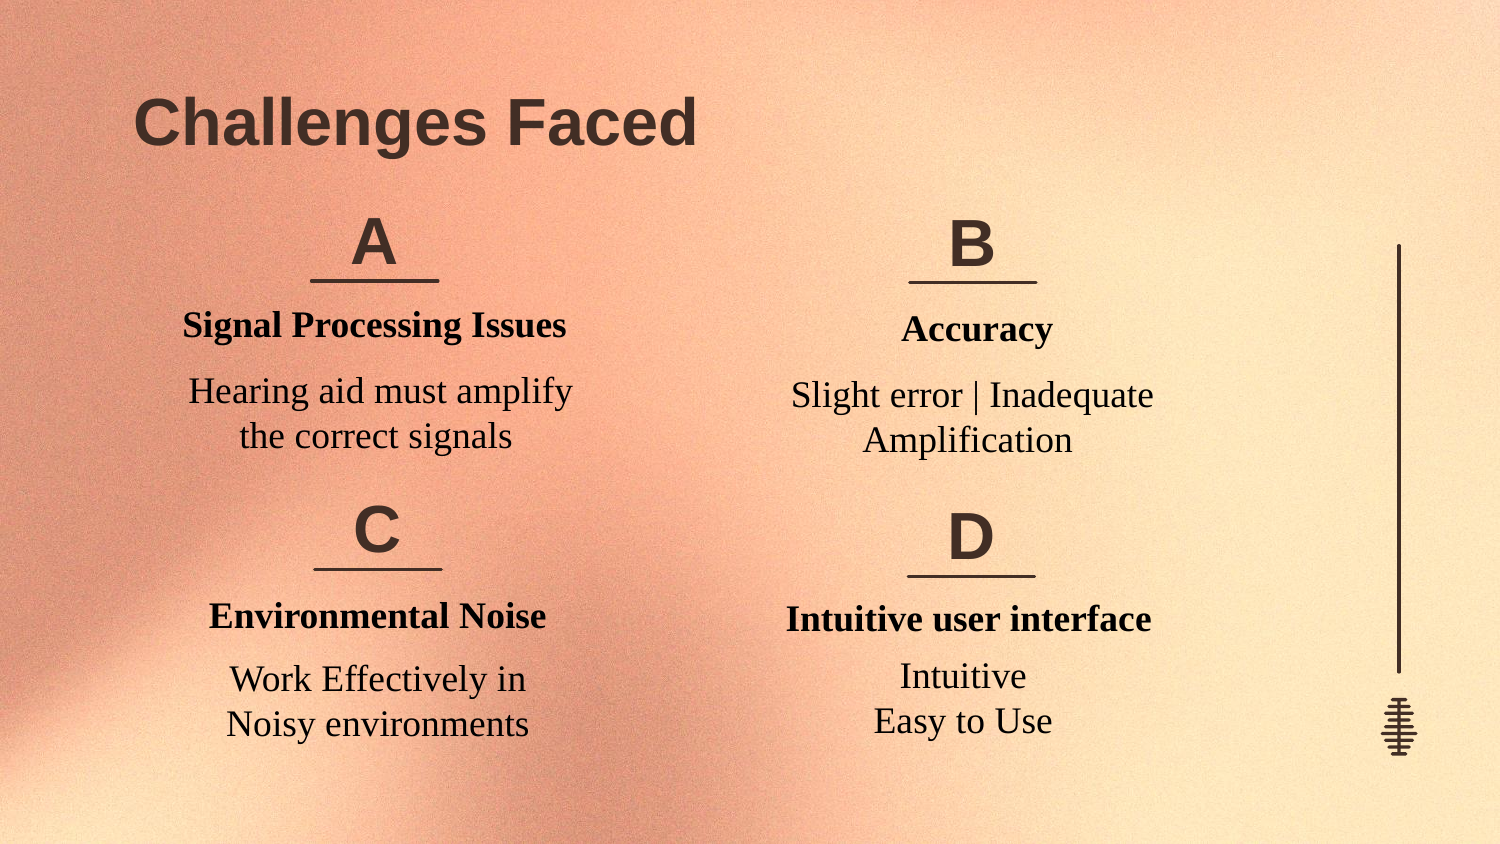

# Challenges Faced
A
B
Signal Processing Issues
 Accuracy
Hearing aid must amplify the correct signals
Slight error | Inadequate Amplification
C
D
Environmental Noise
Intuitive user interface
Intuitive
Easy to Use
Work Effectively in Noisy environments